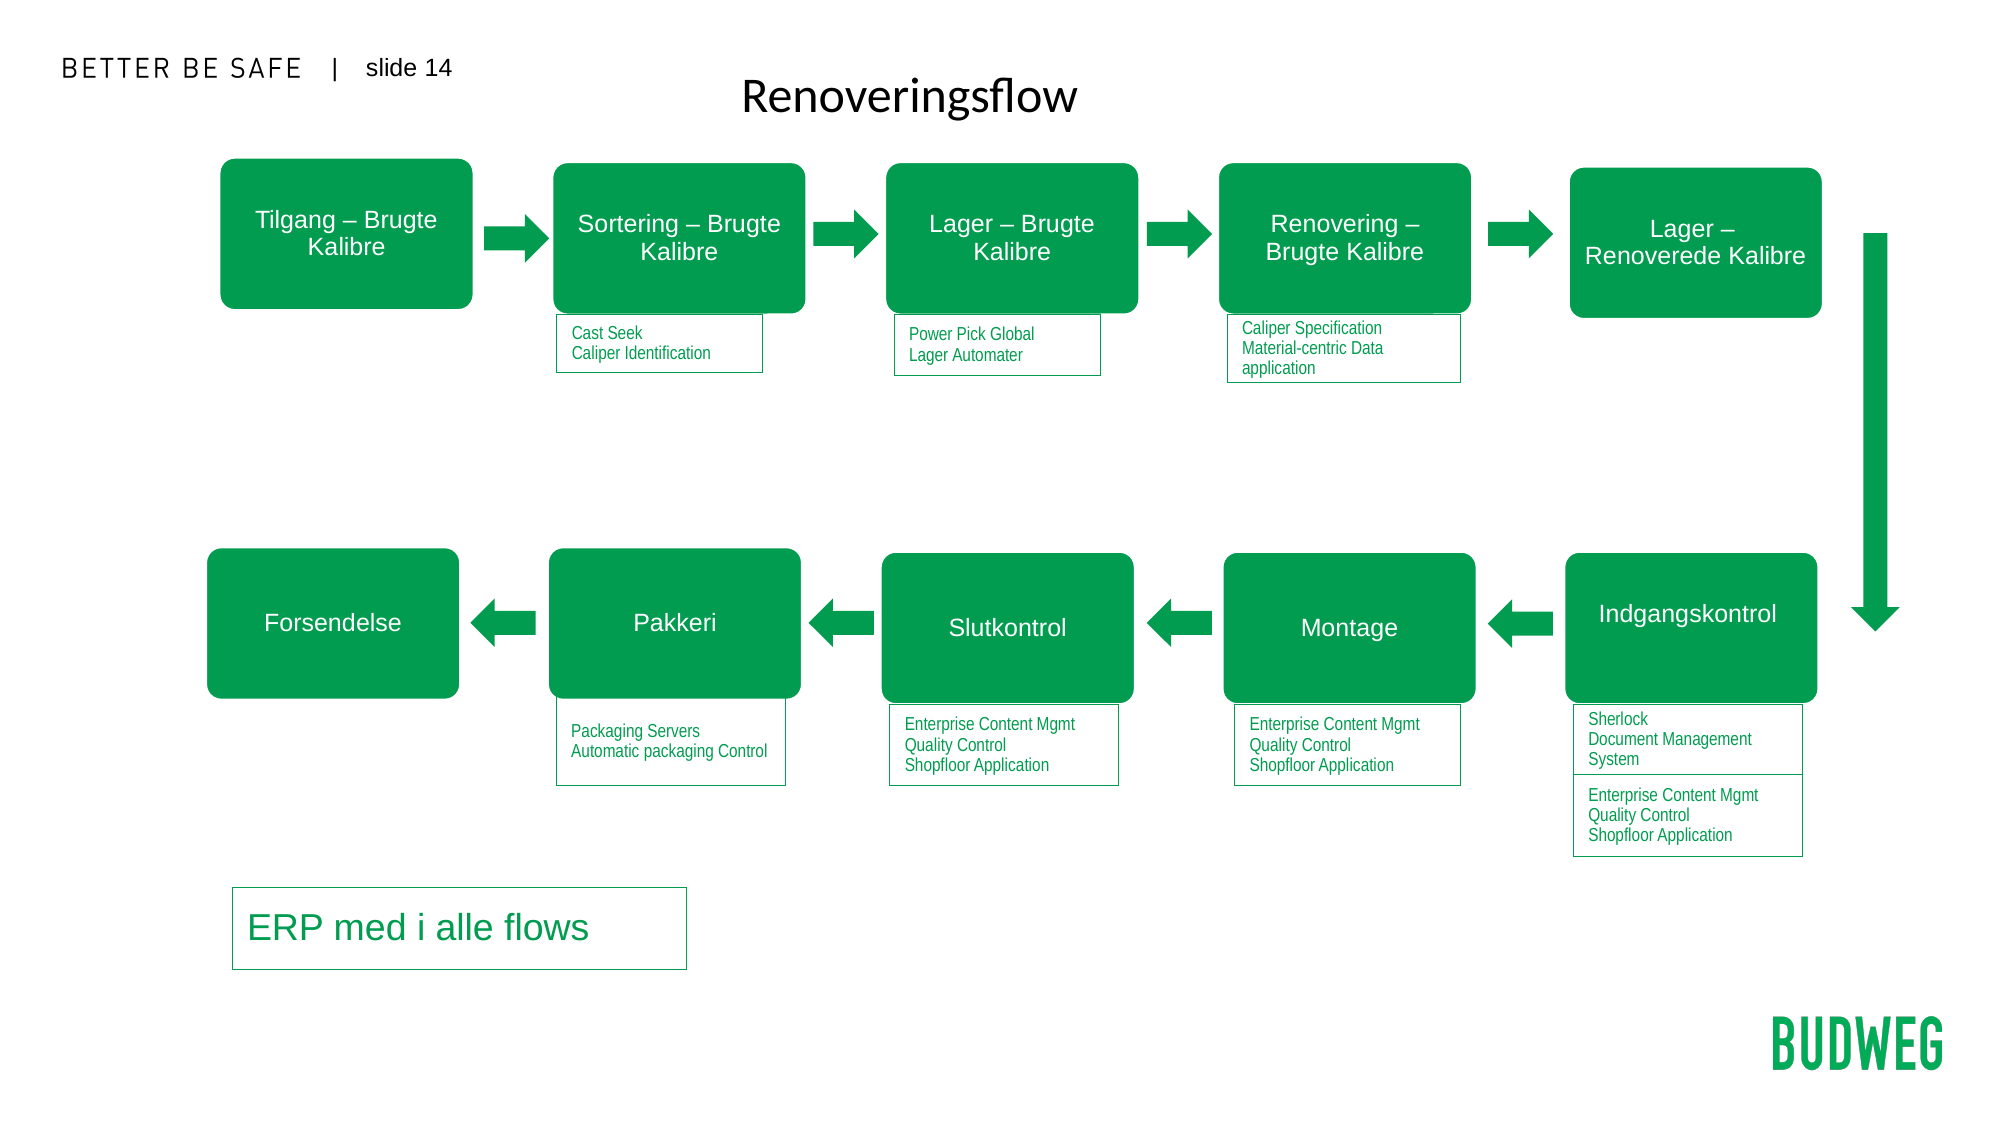

Renoveringsflow

Tilgang – Brugte Kalibre

Sortering – Brugte Kalibre

Lager – Brugte Kalibre

Renovering – Brugte Kalibre

Lager –  Renoverede Kalibre

Power Pick Global
Lager Automater
Caliper Specification
Material-centric Data application
Cast Seek
Caliper Identification

Forsendelse

Pakkeri

Slutkontrol

Montage

Indgangskontrol

Packaging Servers
Automatic packaging Control
Enterprise Content Mgmt
Quality Control
Shopfloor Application
Enterprise Content Mgmt
Quality Control
Shopfloor Application
Sherlock
Document Management System
Enterprise Content Mgmt
Quality Control
Shopfloor Application
ERP med i alle flows